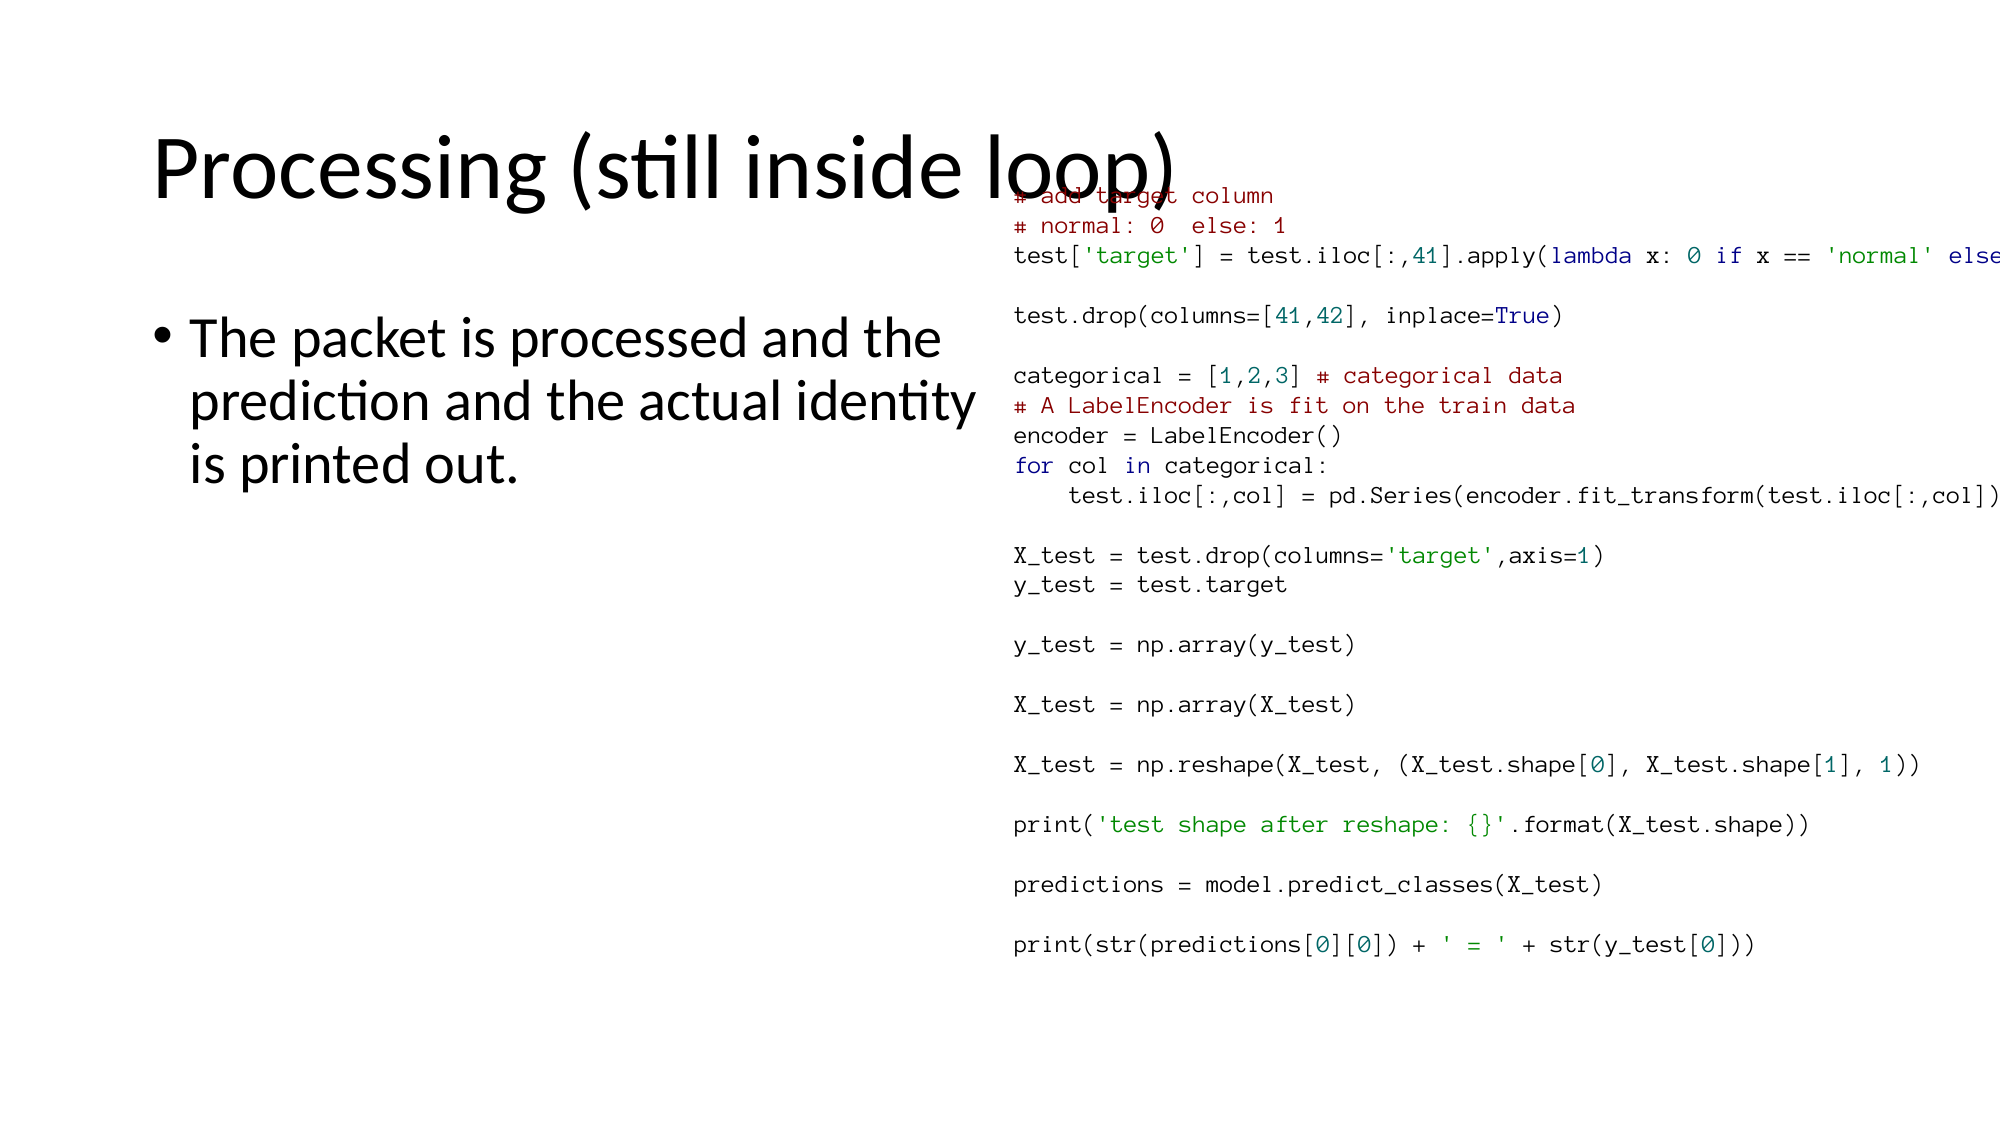

# Processing (still inside loop)
# add target column # normal: 0  else: 1 test['target'] = test.iloc[:,41].apply(lambda x: 0 if x == 'normal' else 1) test.drop(columns=[41,42], inplace=True) categorical = [1,2,3] # categorical data # A LabelEncoder is fit on the train data encoder = LabelEncoder() for col in categorical:     test.iloc[:,col] = pd.Series(encoder.fit_transform(test.iloc[:,col])) X_test = test.drop(columns='target',axis=1) y_test = test.target y_test = np.array(y_test) X_test = np.array(X_test) X_test = np.reshape(X_test, (X_test.shape[0], X_test.shape[1], 1)) print('test shape after reshape: {}'.format(X_test.shape)) predictions = model.predict_classes(X_test) print(str(predictions[0][0]) + ' = ' + str(y_test[0]))
The packet is processed and the prediction and the actual identity is printed out.